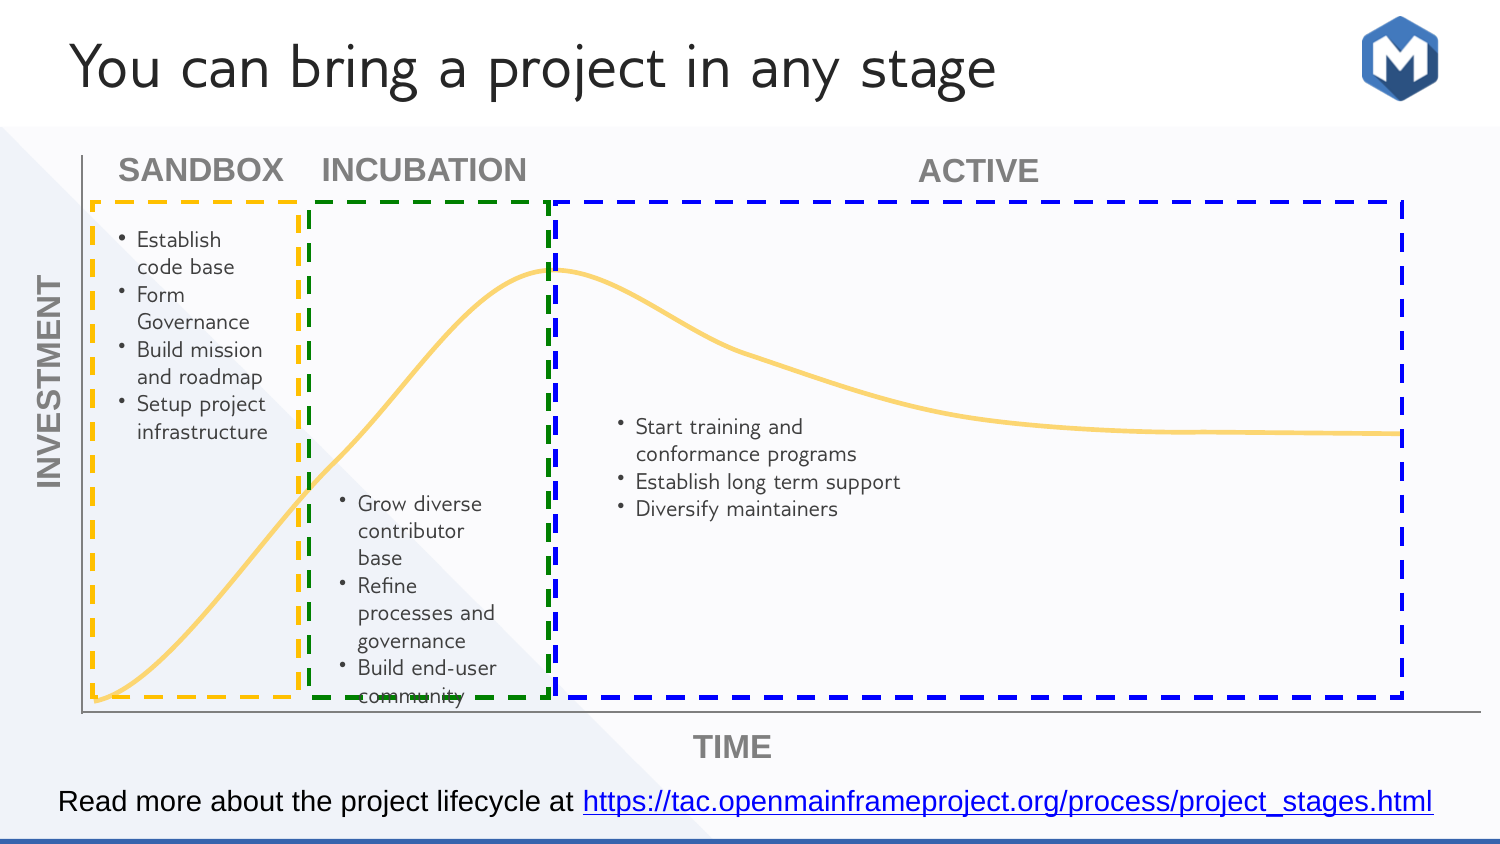

# You can bring a project in any stage
SANDBOX
INCUBATION
ACTIVE

Establish code base
Form Governance
Build mission and roadmap
Setup project infrastructure

INVESTMENT
Start training and conformance programs
Establish long term support
Diversify maintainers
Grow diverse contributor base
Refine processes and governance
Build end-user community
TIME
Read more about the project lifecycle at https://tac.openmainframeproject.org/process/project_stages.html